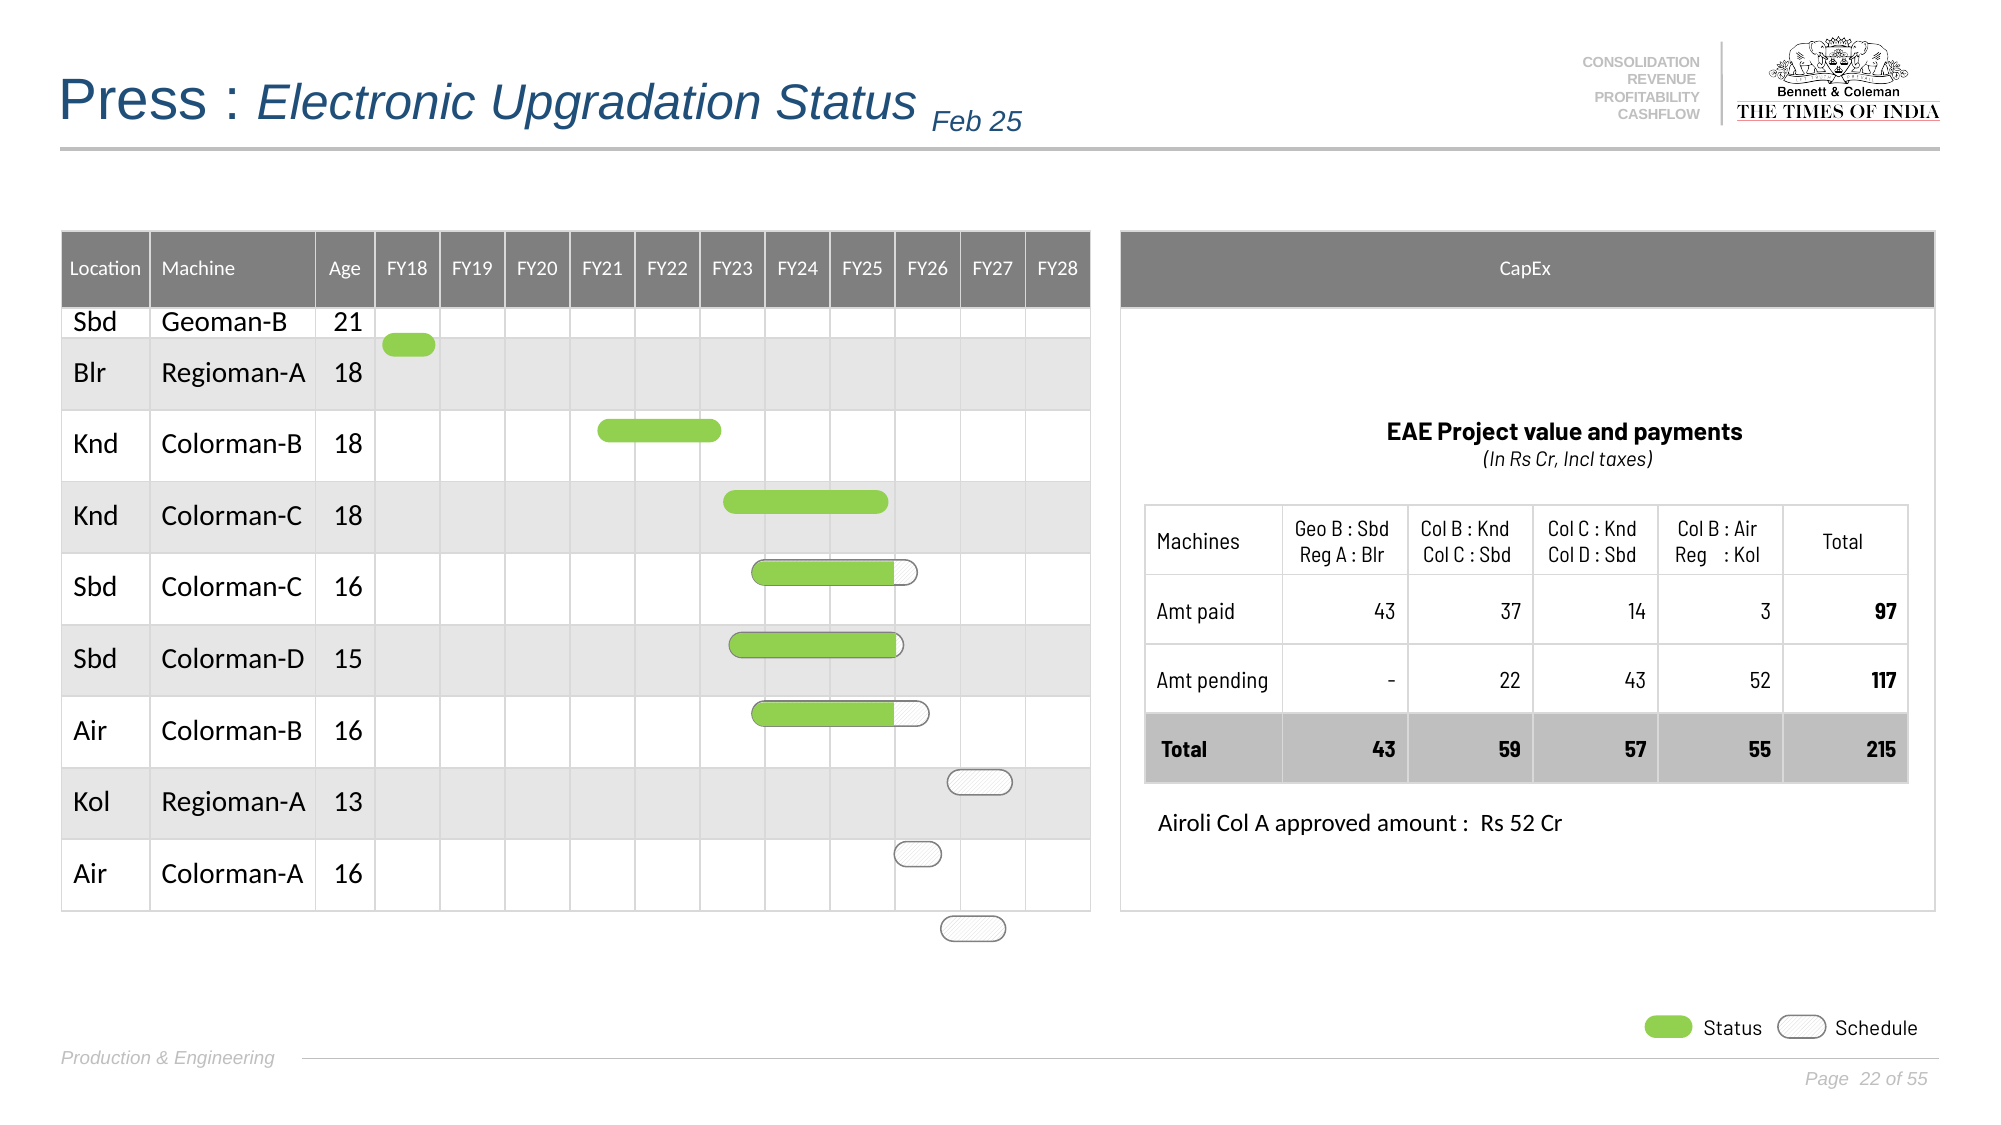

# Press : Electronic Upgradation Status Feb 25
| Location | Machine | Age | FY18 | FY19 | FY20 | FY21 | FY22 | FY23 | FY24 | FY25 | FY26 | FY27 | FY28 |  | CapEx |
| --- | --- | --- | --- | --- | --- | --- | --- | --- | --- | --- | --- | --- | --- | --- | --- |
| Sbd | Geoman-B | 21 |  |  |  |  |  |  |  |  |  |  |  |  |  |
| Blr | Regioman-A | 18 |  |  |  |  |  |  |  |  |  |  |  |  |  |
| Knd | Colorman-B | 18 |  |  |  |  |  |  |  |  |  |  |  |  |  |
| Knd | Colorman-C | 18 |  |  |  |  |  |  |  |  |  |  |  |  |  |
| Sbd | Colorman-C | 16 |  |  |  |  |  |  |  |  |  |  |  |  |  |
| Sbd | Colorman-D | 15 |  |  |  |  |  |  |  |  |  |  |  |  |  |
| Air | Colorman-B | 16 |  |  |  |  |  |  |  |  |  |  |  |  |  |
| Kol | Regioman-A | 13 |  |  |  |  |  |  |  |  |  |  |  |  |  |
| Air | Colorman-A | 16 |  |  |  |  |  |  |  |  |  |  |  |  |  |

EAE Project value and payments
(In Rs Cr, Incl taxes)

| Machines | Geo B : Sbd Reg A : Blr | Col B : Knd Col C : Sbd | Col C : Knd Col D : Sbd | Col B : Air Reg : Kol | Total |
| --- | --- | --- | --- | --- | --- |
| Amt paid | 43 | 37 | 14 | 3 | 97 |
| Amt pending | - | 22 | 43 | 52 | 117 |
| Total | 43 | 59 | 57 | 55 | 215 |

Airoli Col A approved amount :  Rs 52 Cr

Status
Schedule